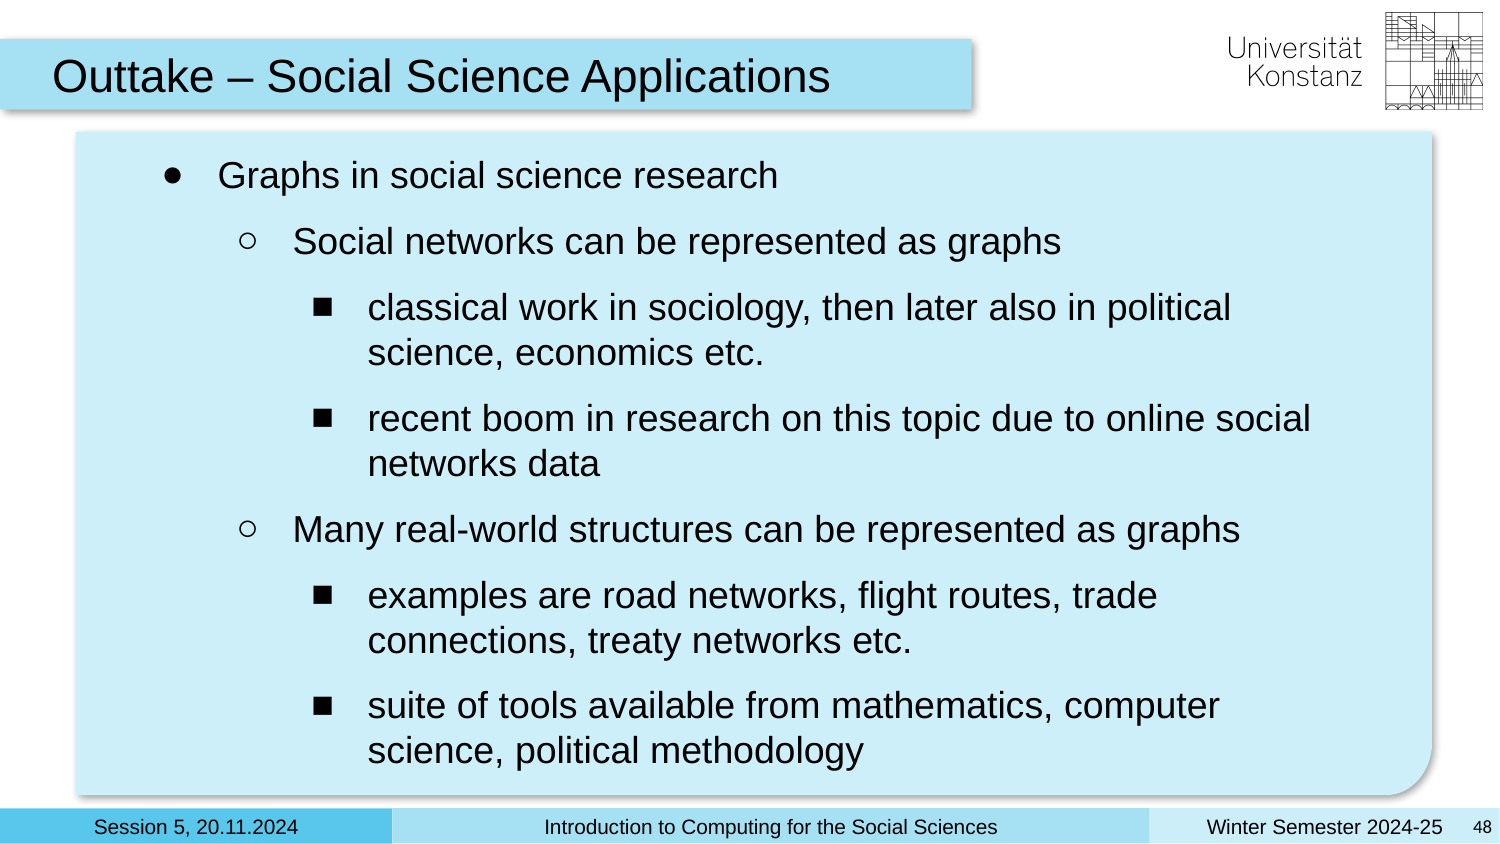

Outtake – Social Science Applications

Graphs in social science research
Social networks can be represented as graphs
classical work in sociology, then later also in political science, economics etc.
recent boom in research on this topic due to online social networks data
Many real-world structures can be represented as graphs
examples are road networks, flight routes, trade connections, treaty networks etc.
suite of tools available from mathematics, computer science, political methodology